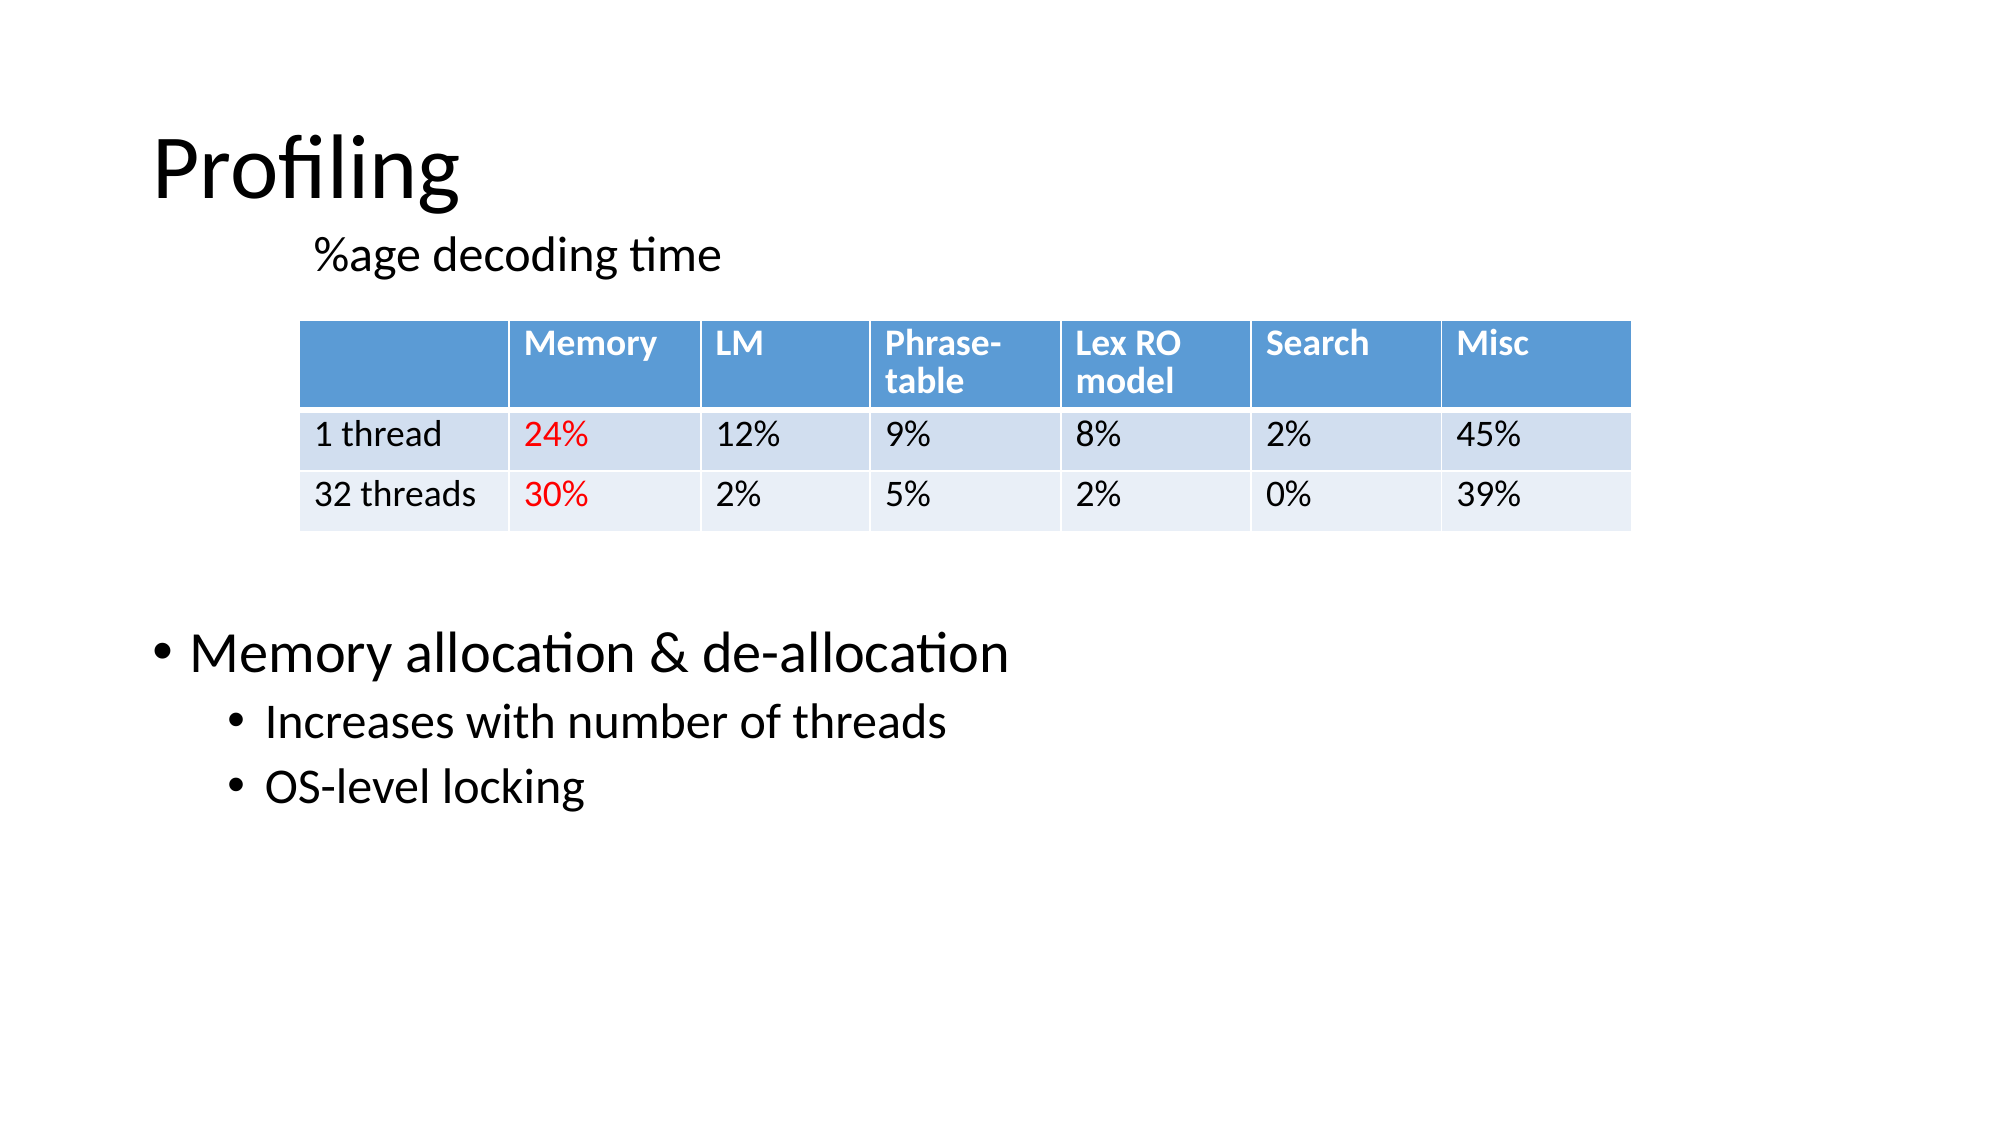

# Profiling
%age decoding time
|  | Memory | LM | Phrase-table | Lex RO model | Search | Misc |
| --- | --- | --- | --- | --- | --- | --- |
| 1 thread | 24% | 12% | 9% | 8% | 2% | 45% |
| 32 threads | 30% | 2% | 5% | 2% | 0% | 39% |
Memory allocation & de-allocation
Increases with number of threads
OS-level locking